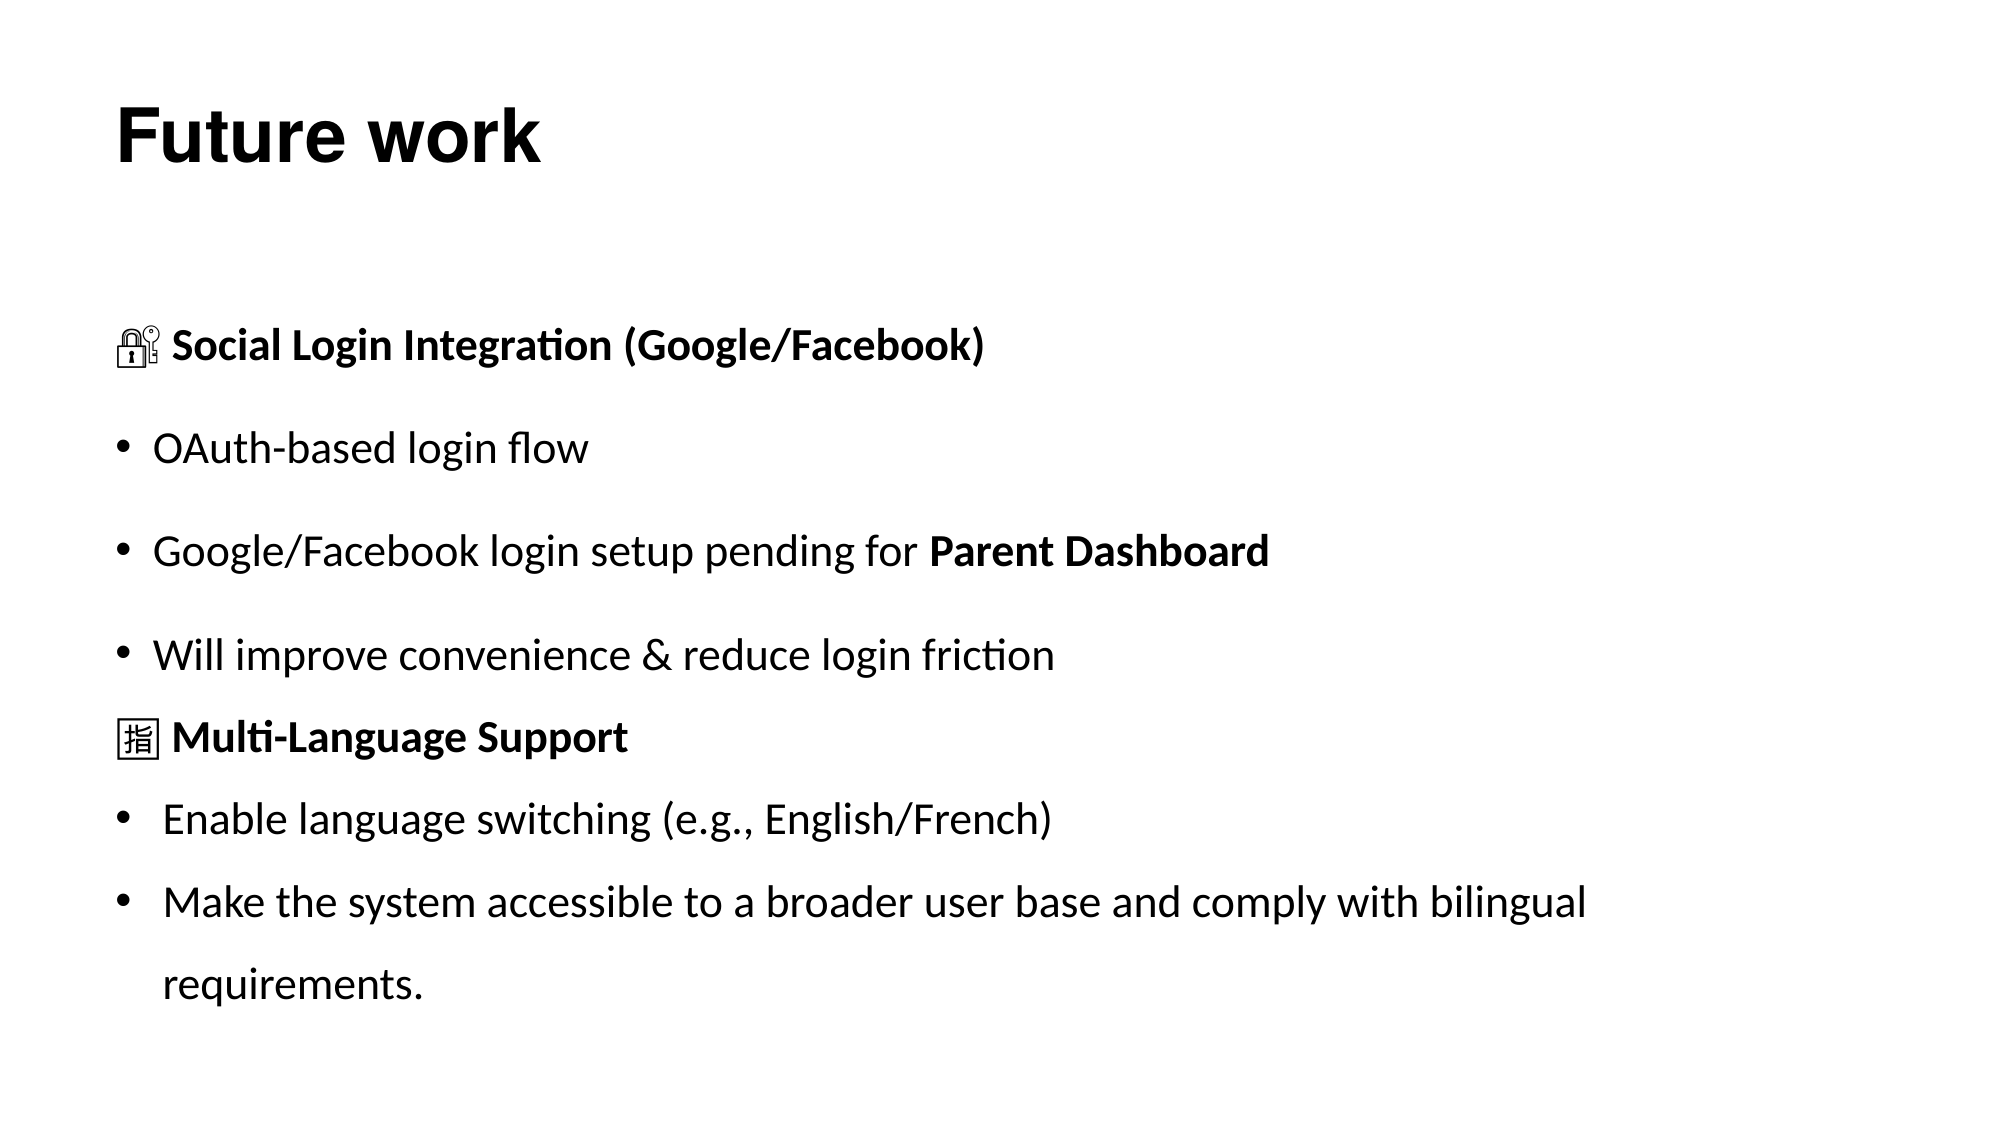

# Future work
🔐 Social Login Integration (Google/Facebook)
OAuth-based login flow
Google/Facebook login setup pending for Parent Dashboard
Will improve convenience & reduce login friction
🈯 Multi-Language Support
Enable language switching (e.g., English/French)
Make the system accessible to a broader user base and comply with bilingual requirements.